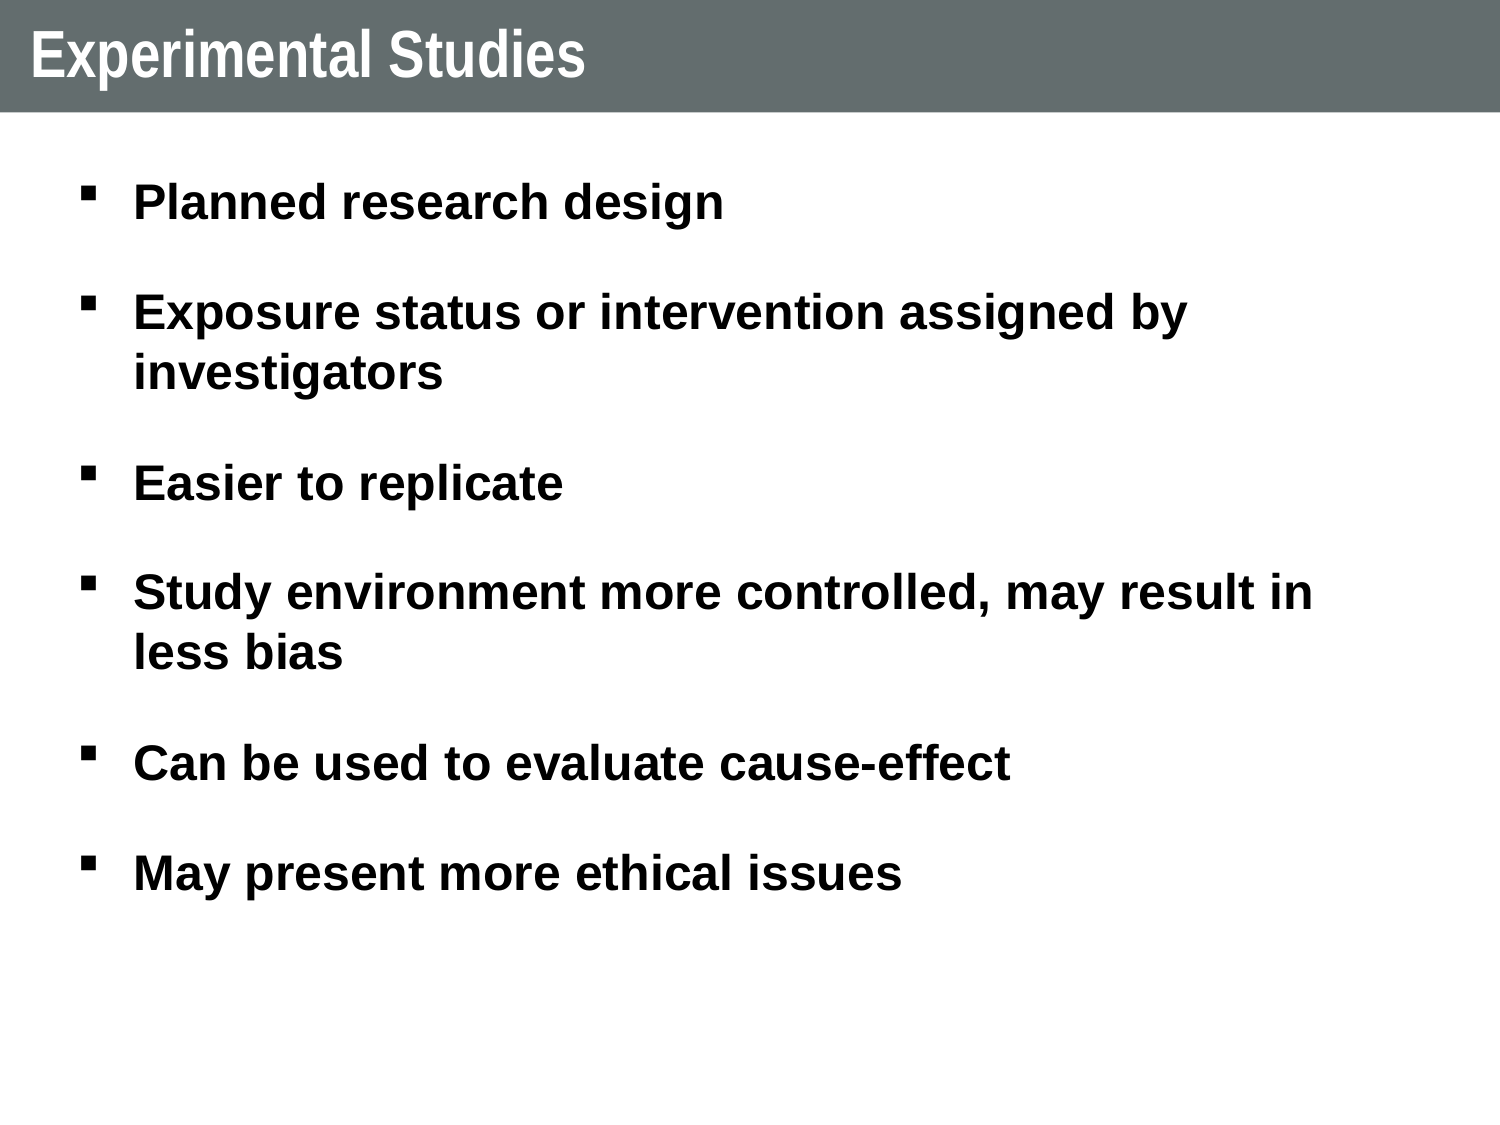

# Experimental Studies
Planned research design
Exposure status or intervention assigned by investigators
Easier to replicate
Study environment more controlled, may result in less bias
Can be used to evaluate cause-effect
May present more ethical issues